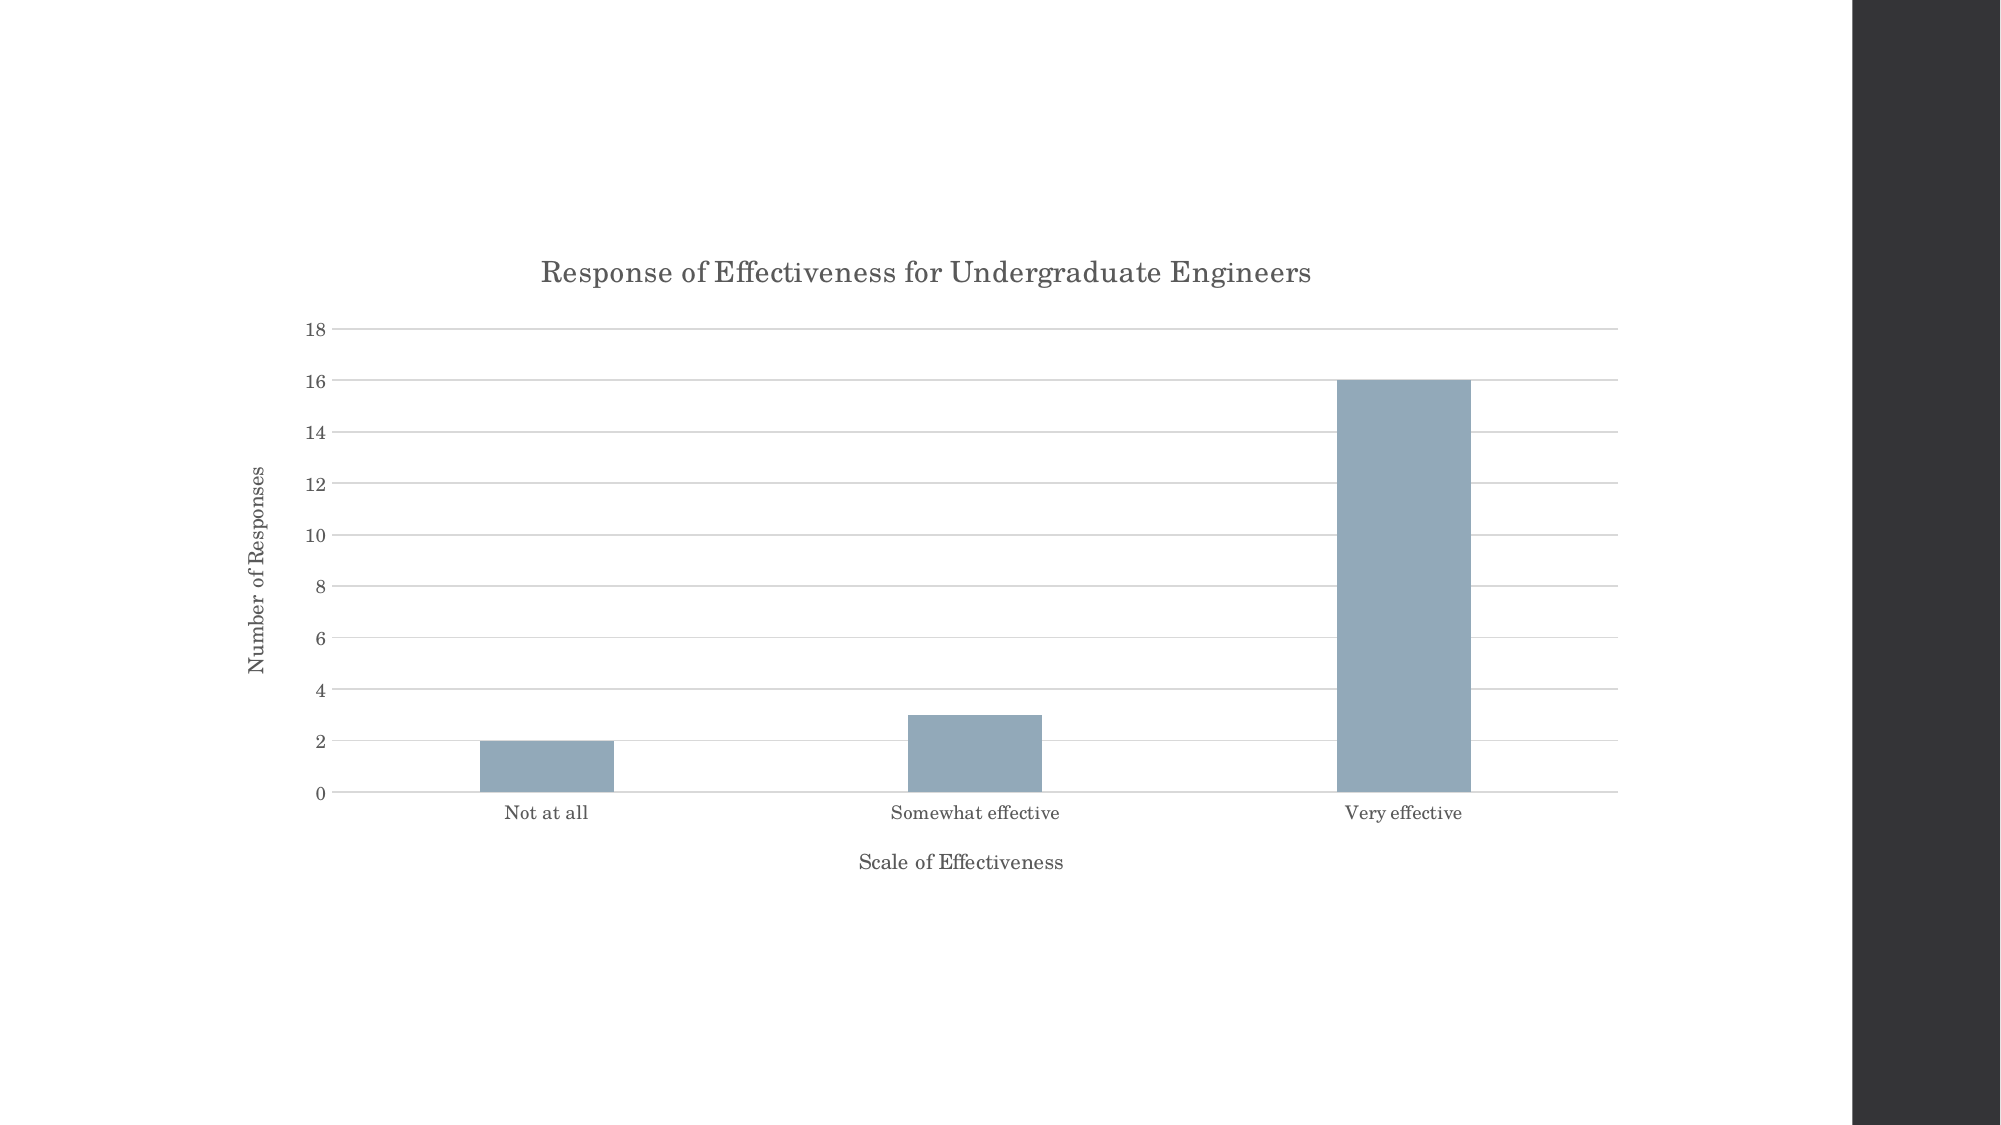

### Chart: Response of Effectiveness for Undergraduate Engineers

| Category |  |
|---|---|
| Not at all | 2.0 |
| Somewhat effective | 3.0 |
| Very effective | 16.0 |